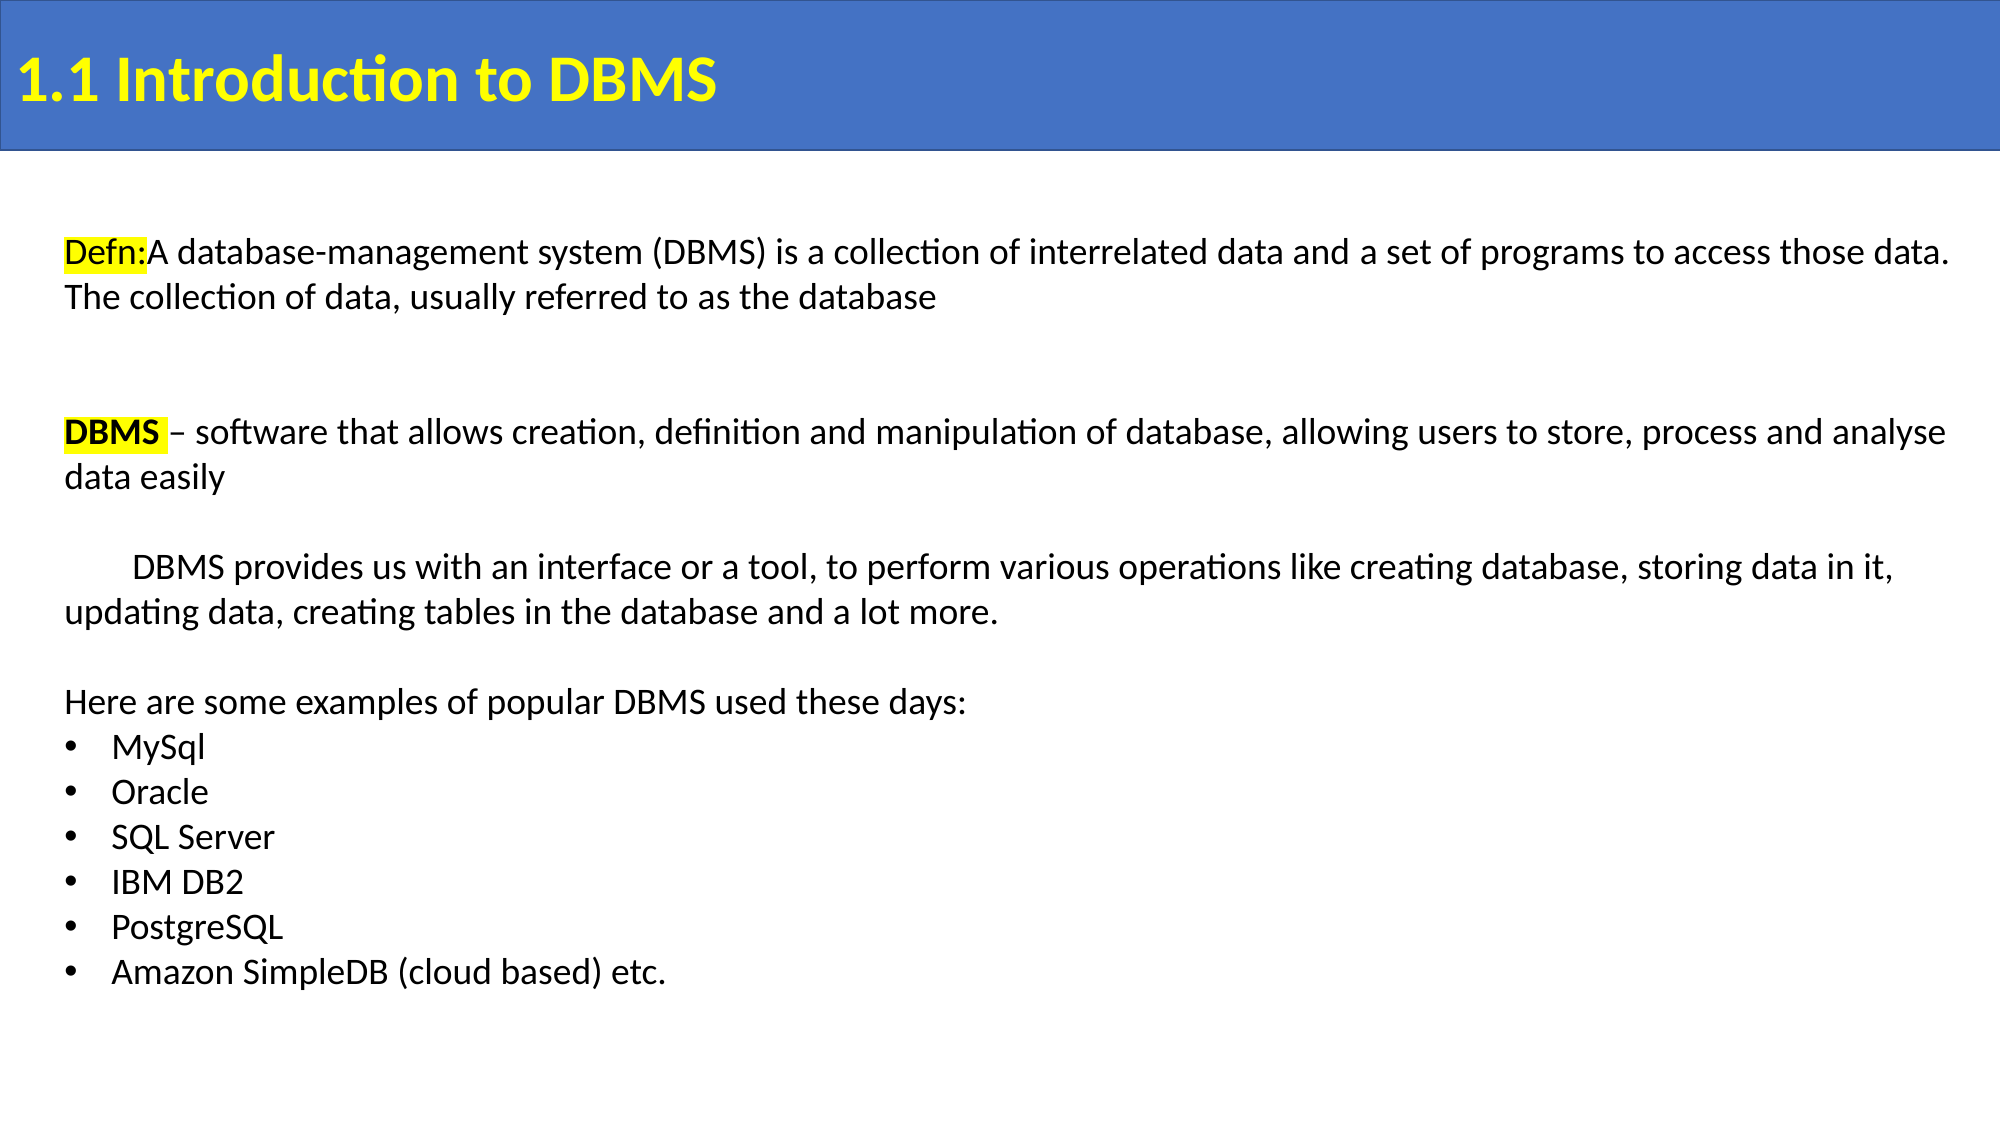

1.1 Introduction to DBMS
Defn:A database-management system (DBMS) is a collection of interrelated data and a set of programs to access those data. The collection of data, usually referred to as the database

DBMS – software that allows creation, definition and manipulation of database, allowing users to store, process and analyse data easily

        DBMS provides us with an interface or a tool, to perform various operations like creating database, storing data in it, updating data, creating tables in the database and a lot more.

Here are some examples of popular DBMS used these days:
MySql
Oracle
SQL Server
IBM DB2
PostgreSQL
Amazon SimpleDB (cloud based) etc.